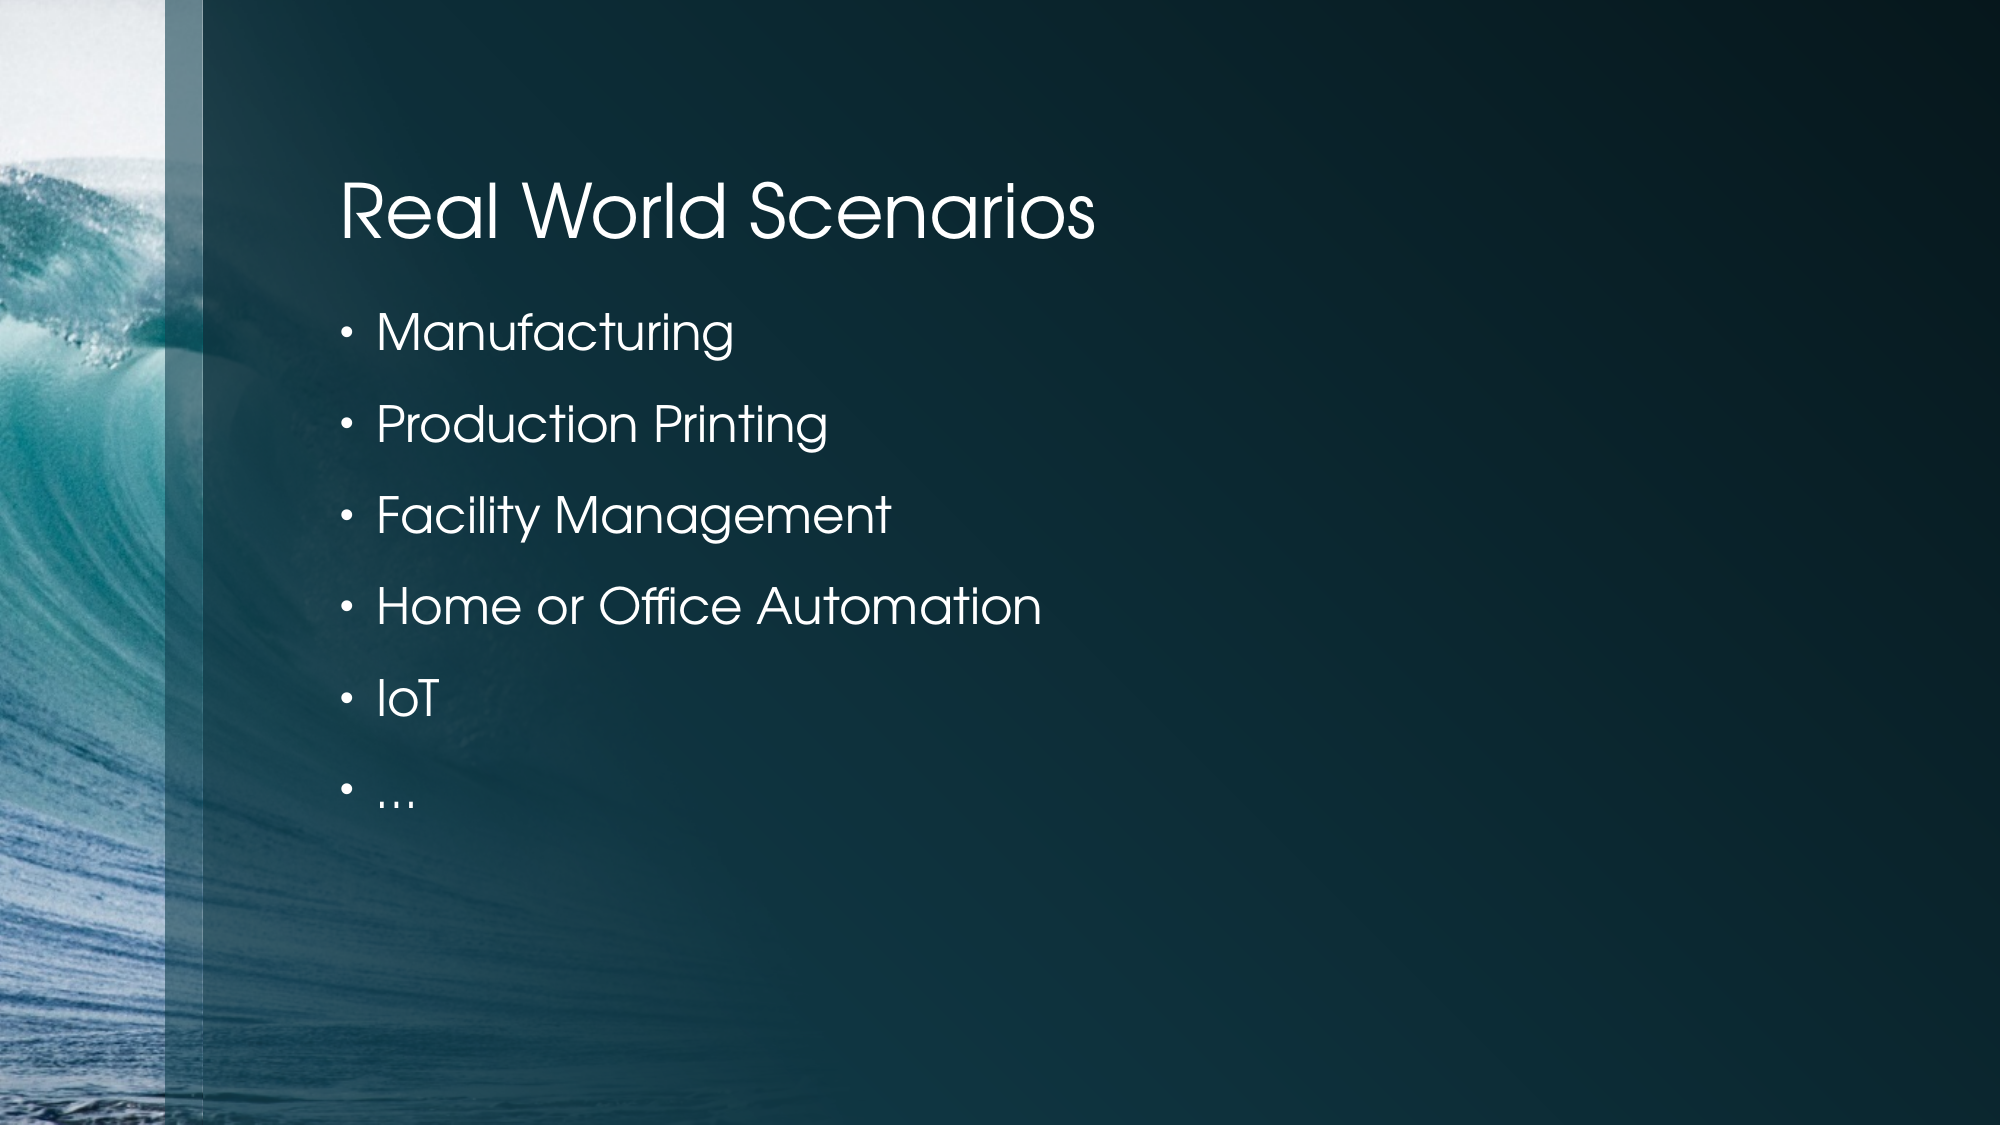

# Real World Scenarios
Manufacturing
Production Printing
Facility Management
Home or Office Automation
IoT
…